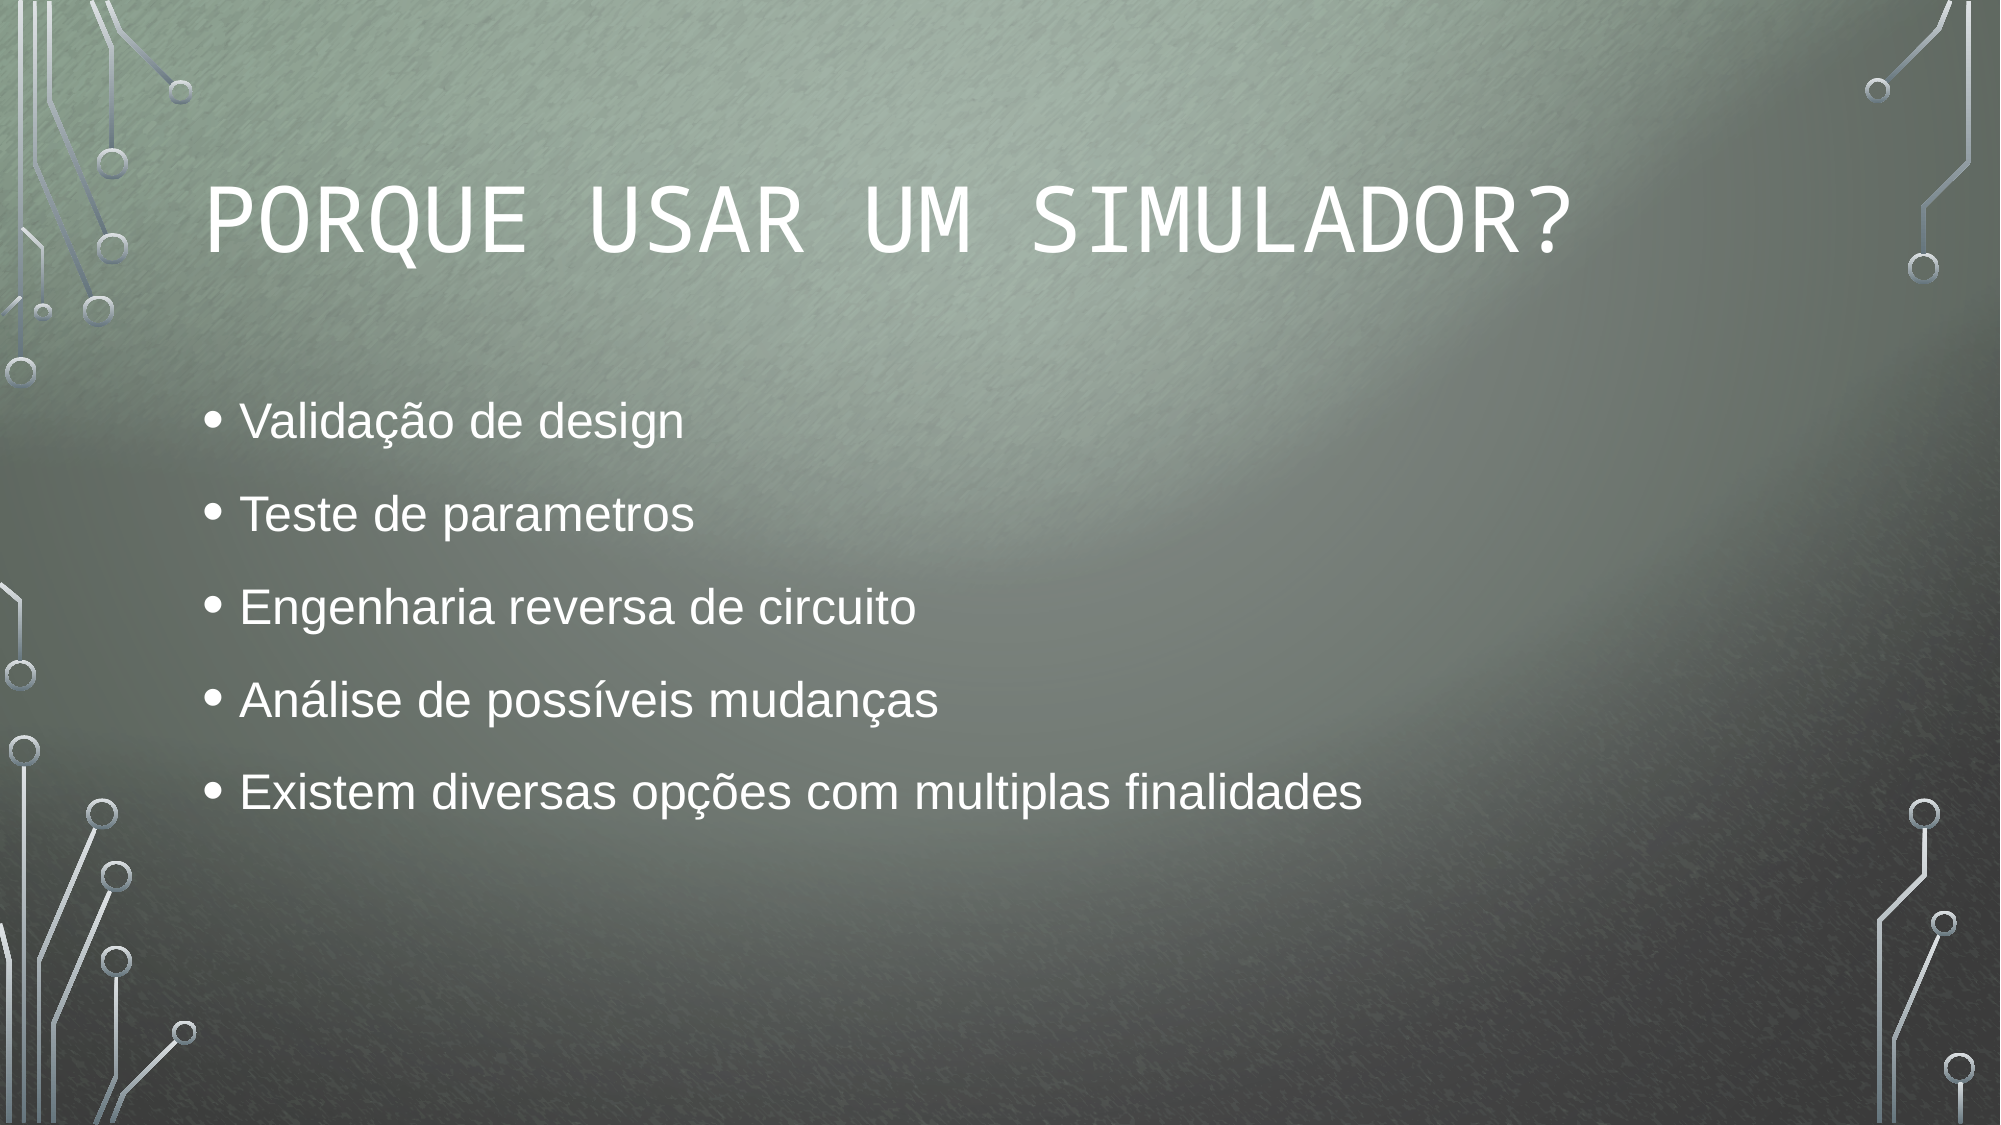

# Porque usar um simulador?
Validação de design
Teste de parametros
Engenharia reversa de circuito
Análise de possíveis mudanças
Existem diversas opções com multiplas finalidades